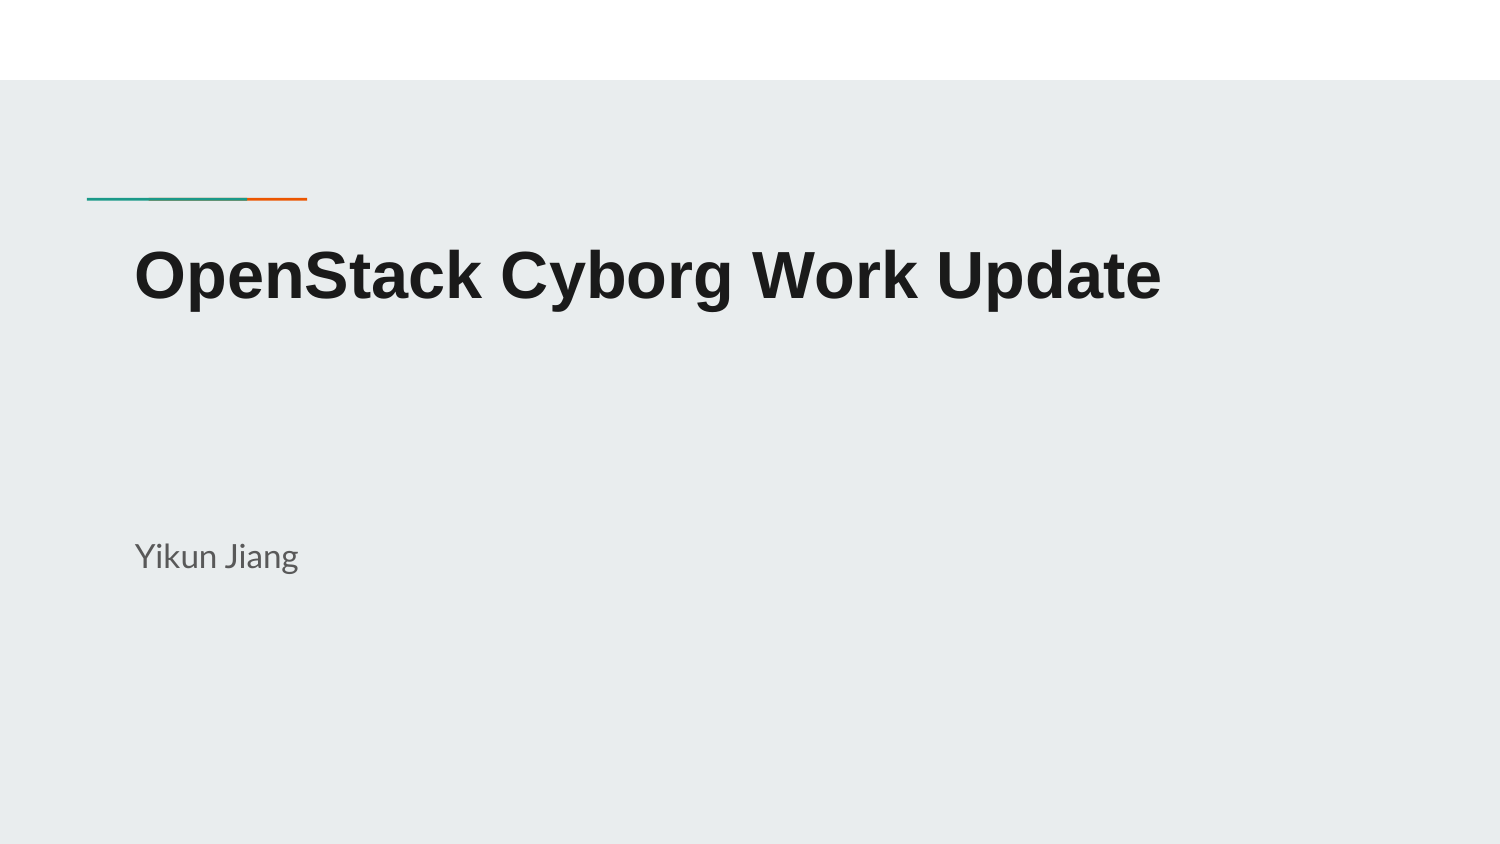

# OpenStack Cyborg Work Update
Yikun Jiang